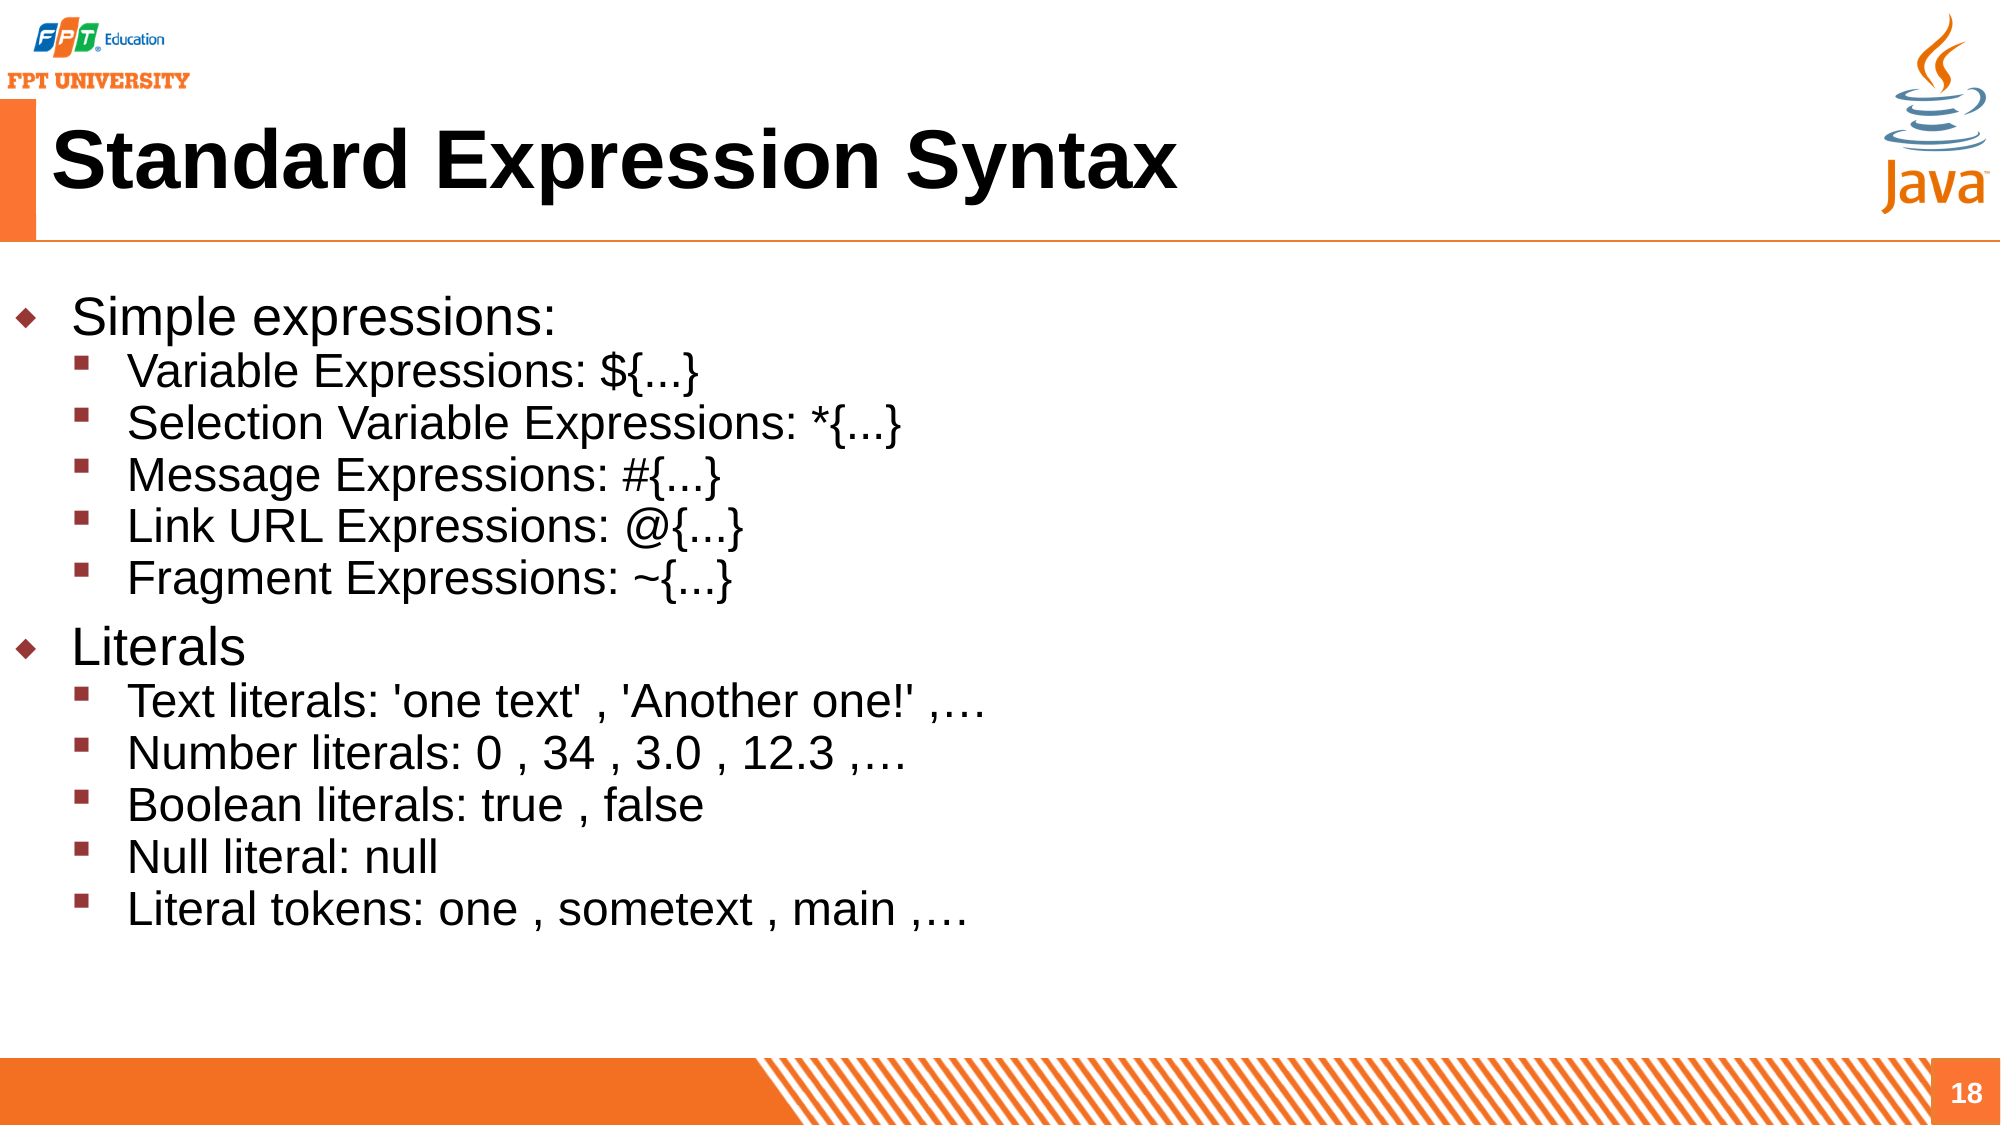

# Standard Expression Syntax
Simple expressions:
Variable Expressions: ${...}
Selection Variable Expressions: *{...}
Message Expressions: #{...}
Link URL Expressions: @{...}
Fragment Expressions: ~{...}
Literals
Text literals: 'one text' , 'Another one!' ,…
Number literals: 0 , 34 , 3.0 , 12.3 ,…
Boolean literals: true , false
Null literal: null
Literal tokens: one , sometext , main ,…
18